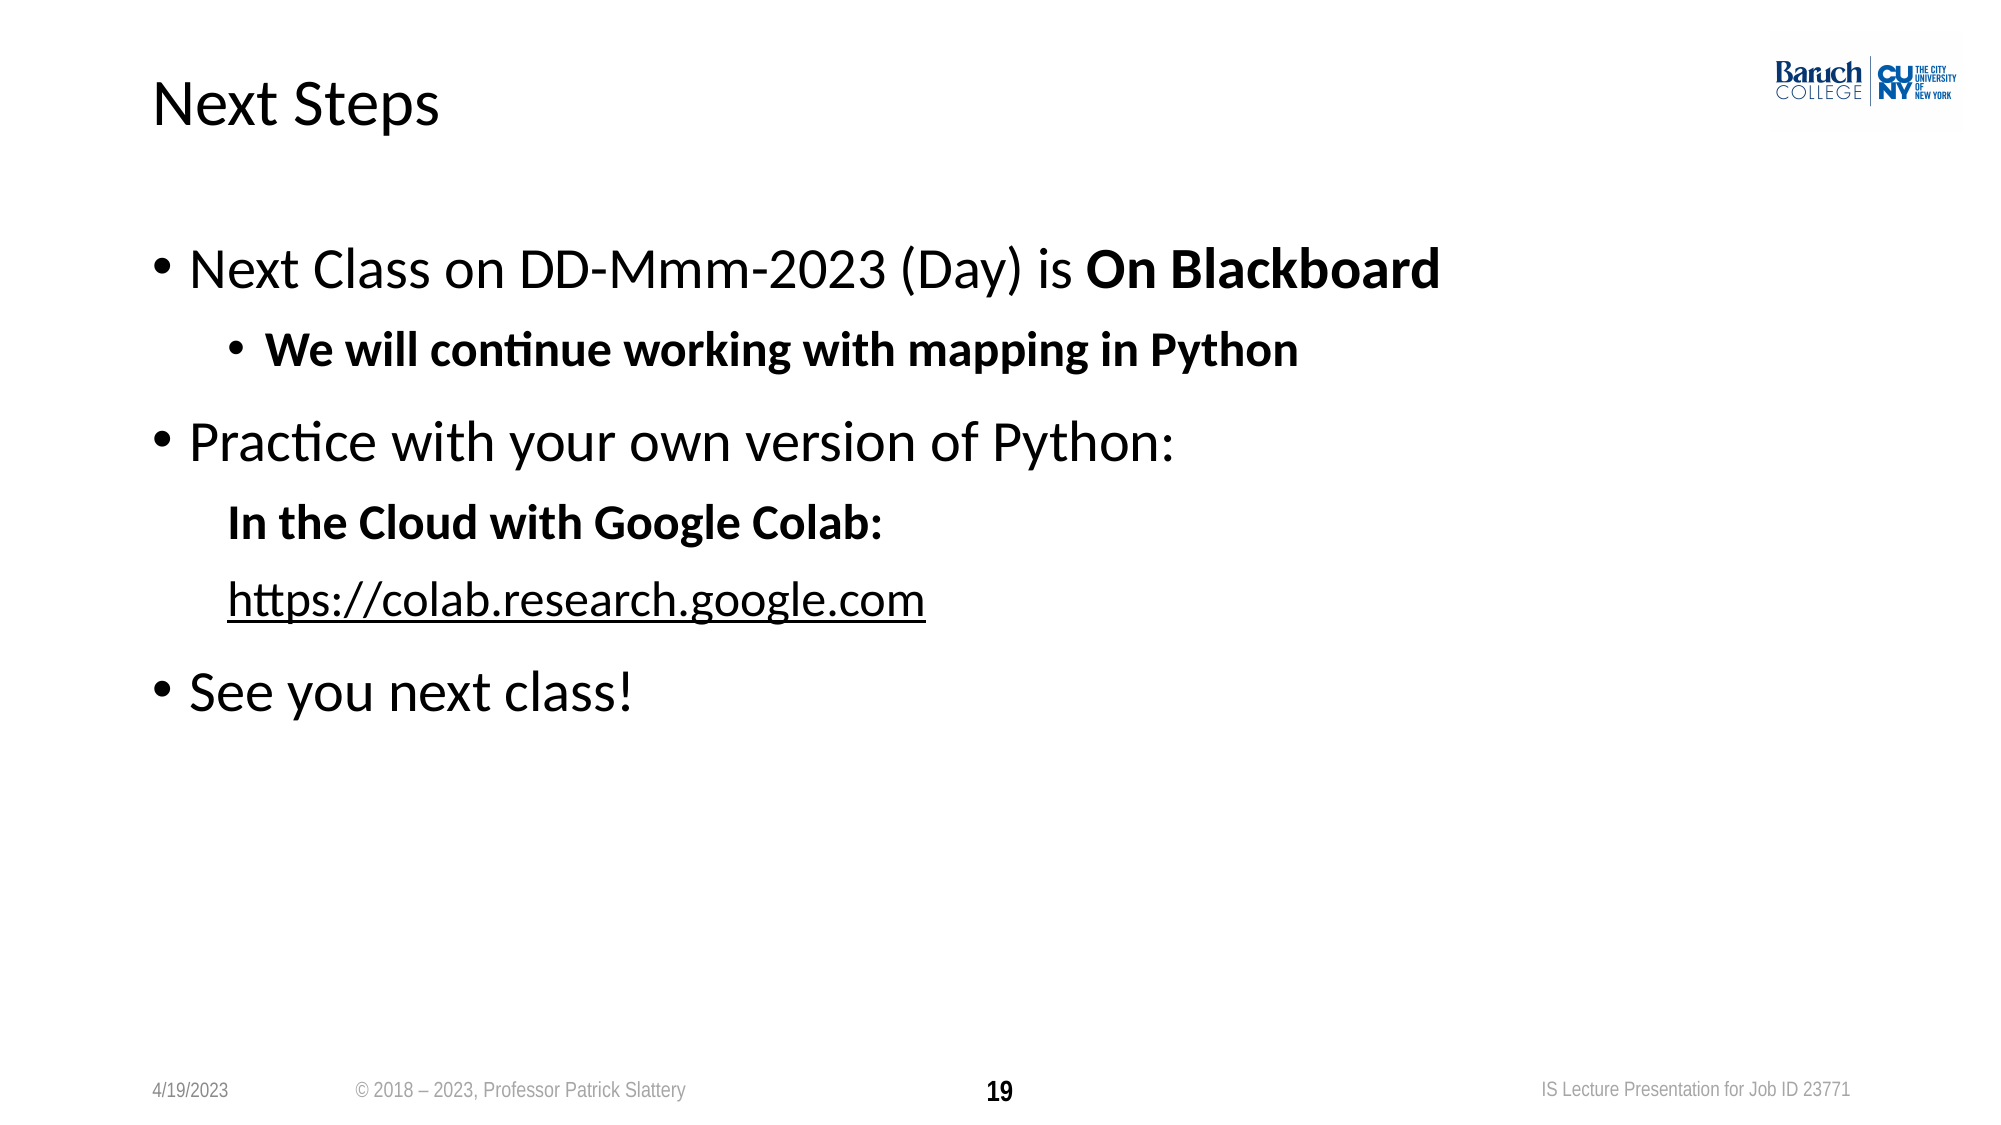

# Next Steps
Next Class on DD-Mmm-2023 (Day) is On Blackboard
We will continue working with mapping in Python
Practice with your own version of Python:
In the Cloud with Google Colab:
https://colab.research.google.com
See you next class!
4/19/2023
19